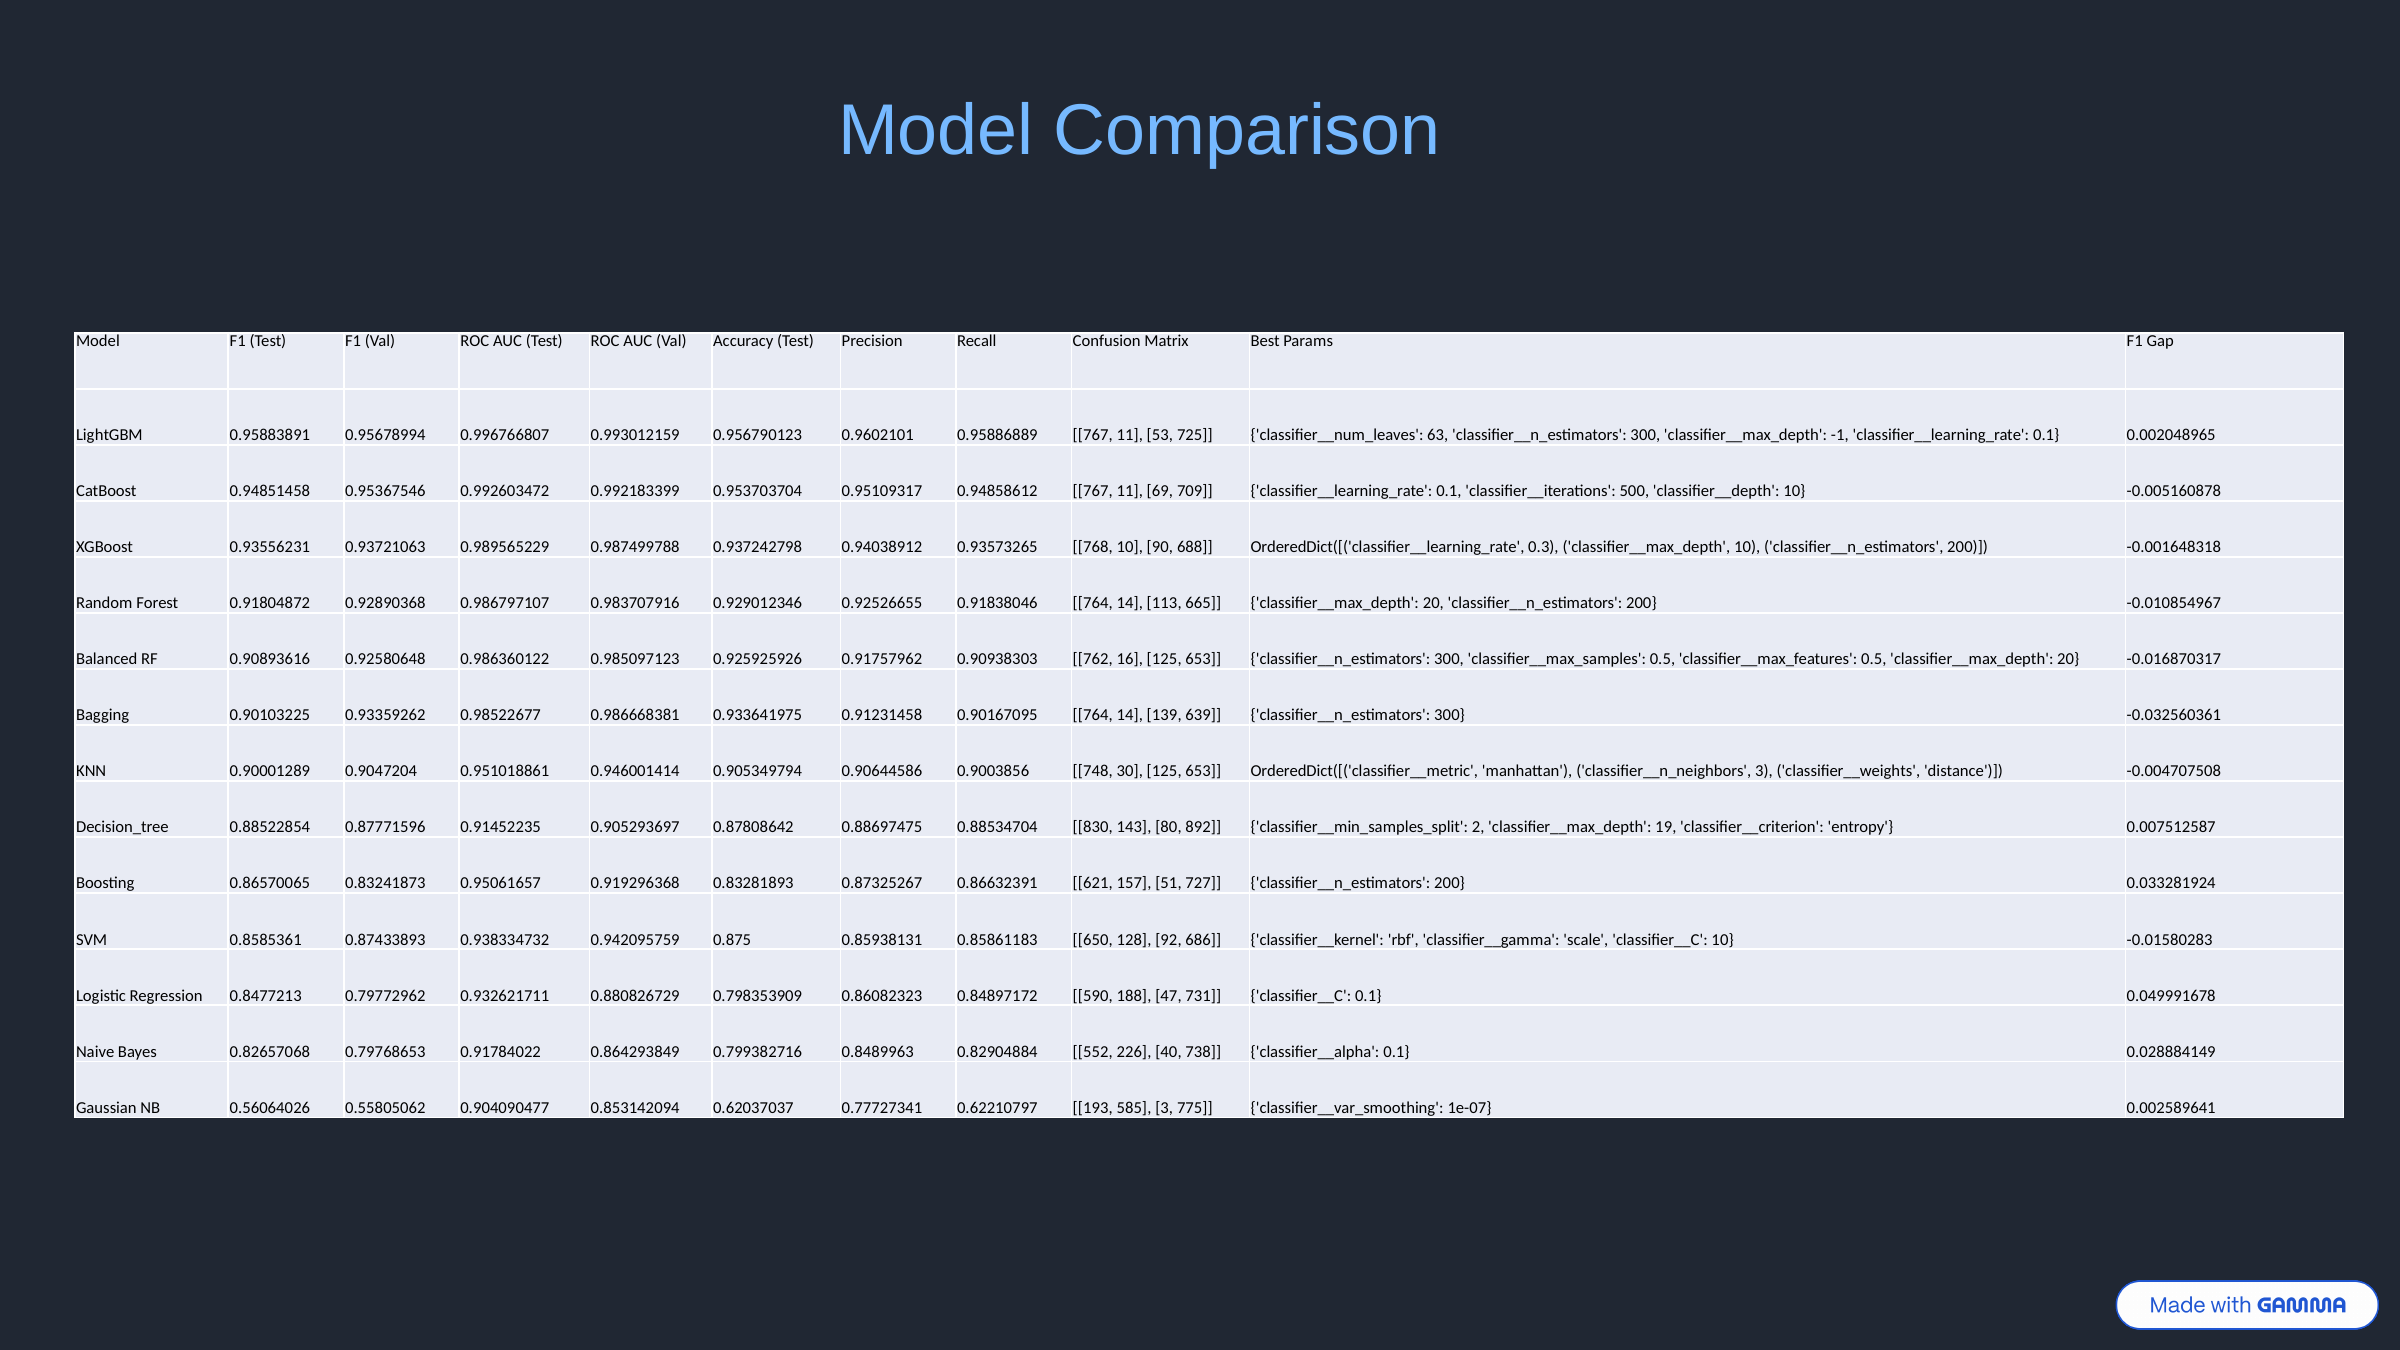

Model Comparison
| Model | F1 (Test) | F1 (Val) | ROC AUC (Test) | ROC AUC (Val) | Accuracy (Test) | Precision | Recall | Confusion Matrix | Best Params | F1 Gap |
| --- | --- | --- | --- | --- | --- | --- | --- | --- | --- | --- |
| LightGBM | 0.95883891 | 0.95678994 | 0.996766807 | 0.993012159 | 0.956790123 | 0.9602101 | 0.95886889 | [[767, 11], [53, 725]] | {'classifier\_\_num\_leaves': 63, 'classifier\_\_n\_estimators': 300, 'classifier\_\_max\_depth': -1, 'classifier\_\_learning\_rate': 0.1} | 0.002048965 |
| CatBoost | 0.94851458 | 0.95367546 | 0.992603472 | 0.992183399 | 0.953703704 | 0.95109317 | 0.94858612 | [[767, 11], [69, 709]] | {'classifier\_\_learning\_rate': 0.1, 'classifier\_\_iterations': 500, 'classifier\_\_depth': 10} | -0.005160878 |
| XGBoost | 0.93556231 | 0.93721063 | 0.989565229 | 0.987499788 | 0.937242798 | 0.94038912 | 0.93573265 | [[768, 10], [90, 688]] | OrderedDict([('classifier\_\_learning\_rate', 0.3), ('classifier\_\_max\_depth', 10), ('classifier\_\_n\_estimators', 200)]) | -0.001648318 |
| Random Forest | 0.91804872 | 0.92890368 | 0.986797107 | 0.983707916 | 0.929012346 | 0.92526655 | 0.91838046 | [[764, 14], [113, 665]] | {'classifier\_\_max\_depth': 20, 'classifier\_\_n\_estimators': 200} | -0.010854967 |
| Balanced RF | 0.90893616 | 0.92580648 | 0.986360122 | 0.985097123 | 0.925925926 | 0.91757962 | 0.90938303 | [[762, 16], [125, 653]] | {'classifier\_\_n\_estimators': 300, 'classifier\_\_max\_samples': 0.5, 'classifier\_\_max\_features': 0.5, 'classifier\_\_max\_depth': 20} | -0.016870317 |
| Bagging | 0.90103225 | 0.93359262 | 0.98522677 | 0.986668381 | 0.933641975 | 0.91231458 | 0.90167095 | [[764, 14], [139, 639]] | {'classifier\_\_n\_estimators': 300} | -0.032560361 |
| KNN | 0.90001289 | 0.9047204 | 0.951018861 | 0.946001414 | 0.905349794 | 0.90644586 | 0.9003856 | [[748, 30], [125, 653]] | OrderedDict([('classifier\_\_metric', 'manhattan'), ('classifier\_\_n\_neighbors', 3), ('classifier\_\_weights', 'distance')]) | -0.004707508 |
| Decision\_tree | 0.88522854 | 0.87771596 | 0.91452235 | 0.905293697 | 0.87808642 | 0.88697475 | 0.88534704 | [[830, 143], [80, 892]] | {'classifier\_\_min\_samples\_split': 2, 'classifier\_\_max\_depth': 19, 'classifier\_\_criterion': 'entropy'} | 0.007512587 |
| Boosting | 0.86570065 | 0.83241873 | 0.95061657 | 0.919296368 | 0.83281893 | 0.87325267 | 0.86632391 | [[621, 157], [51, 727]] | {'classifier\_\_n\_estimators': 200} | 0.033281924 |
| SVM | 0.8585361 | 0.87433893 | 0.938334732 | 0.942095759 | 0.875 | 0.85938131 | 0.85861183 | [[650, 128], [92, 686]] | {'classifier\_\_kernel': 'rbf', 'classifier\_\_gamma': 'scale', 'classifier\_\_C': 10} | -0.01580283 |
| Logistic Regression | 0.8477213 | 0.79772962 | 0.932621711 | 0.880826729 | 0.798353909 | 0.86082323 | 0.84897172 | [[590, 188], [47, 731]] | {'classifier\_\_C': 0.1} | 0.049991678 |
| Naive Bayes | 0.82657068 | 0.79768653 | 0.91784022 | 0.864293849 | 0.799382716 | 0.8489963 | 0.82904884 | [[552, 226], [40, 738]] | {'classifier\_\_alpha': 0.1} | 0.028884149 |
| Gaussian NB | 0.56064026 | 0.55805062 | 0.904090477 | 0.853142094 | 0.62037037 | 0.77727341 | 0.62210797 | [[193, 585], [3, 775]] | {'classifier\_\_var\_smoothing': 1e-07} | 0.002589641 |

Accuracy %

Sensitivity %

AUC %